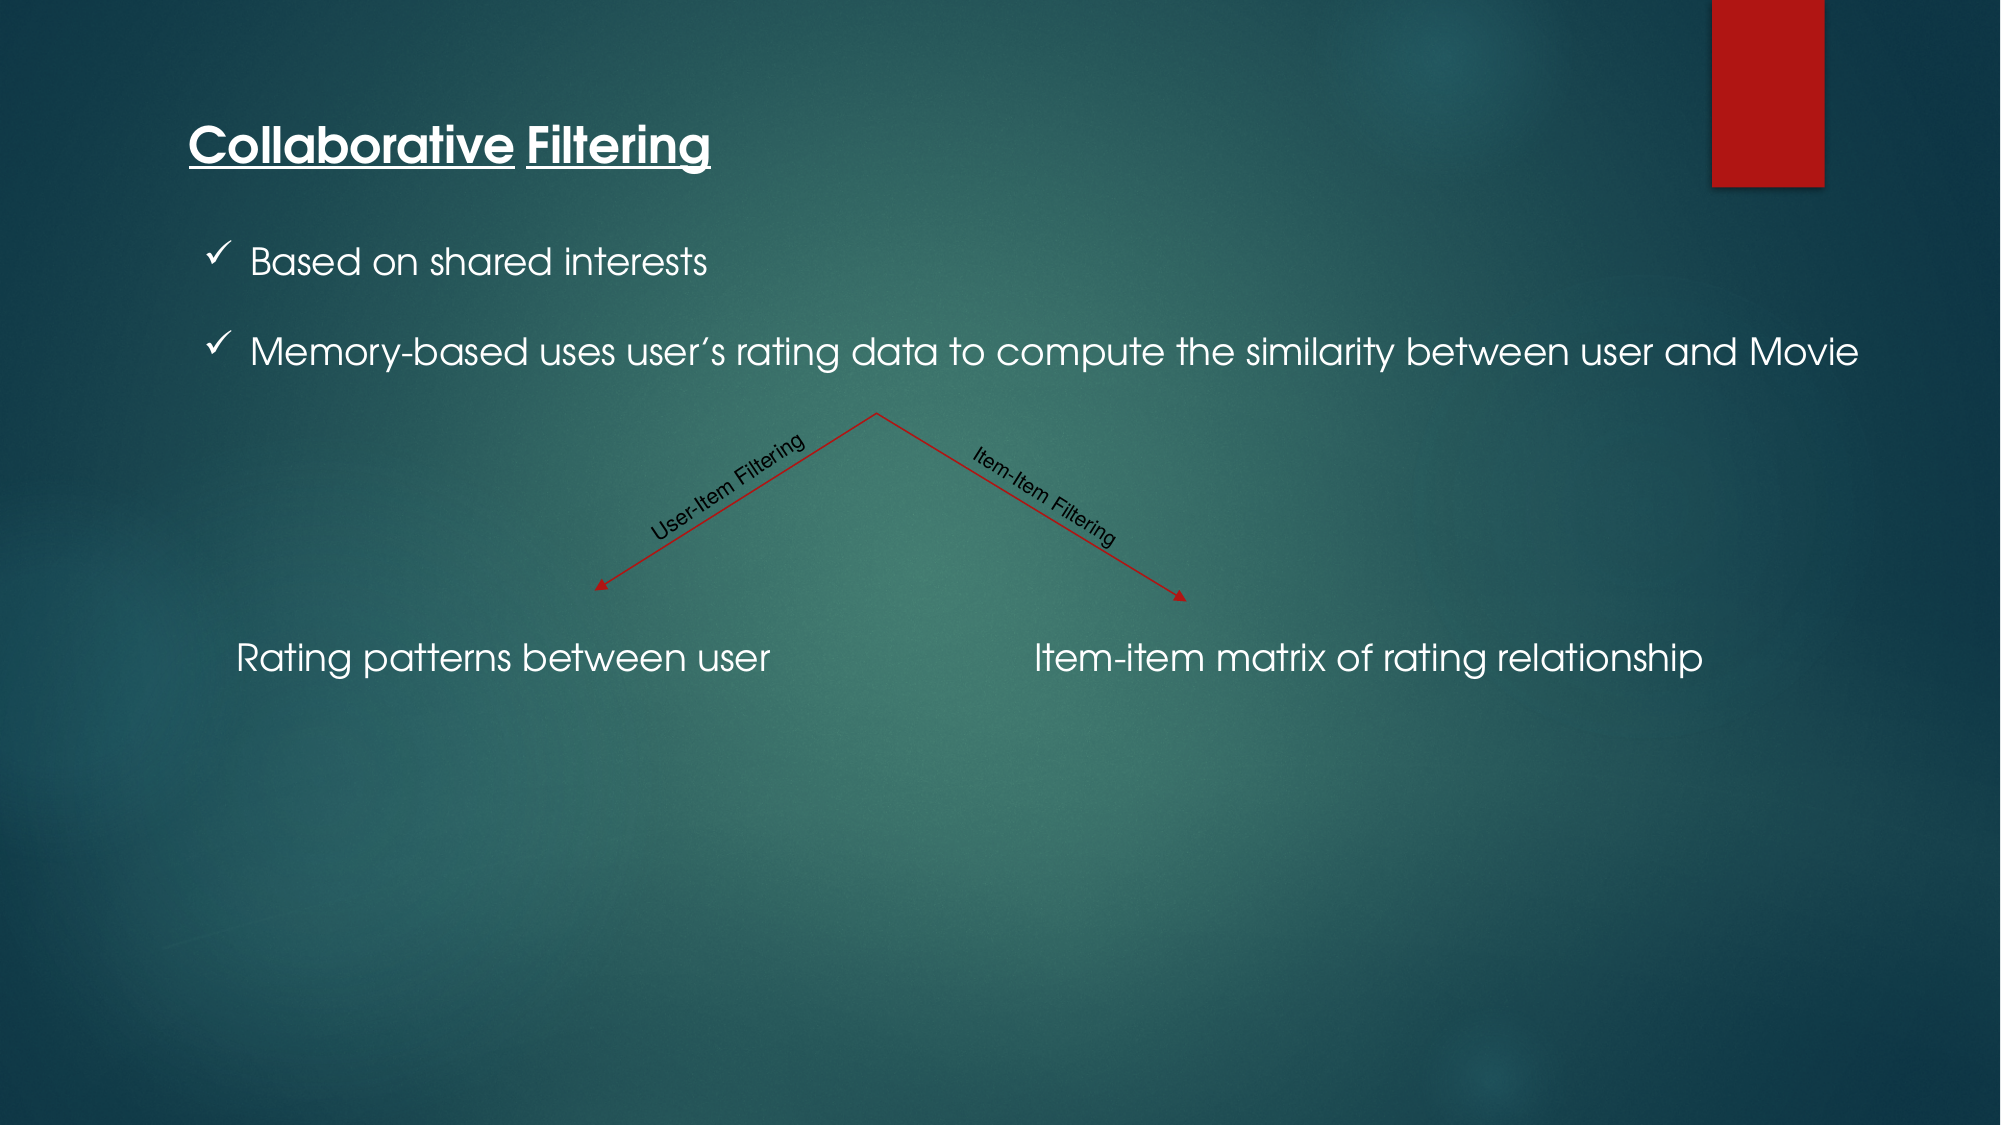

Collaborative Filtering
Based on shared interests

Memory-based uses user’s rating data to compute the similarity between user and Movie
User-Item Filtering
Item-Item Filtering
Rating patterns between user
Item-item matrix of rating relationship